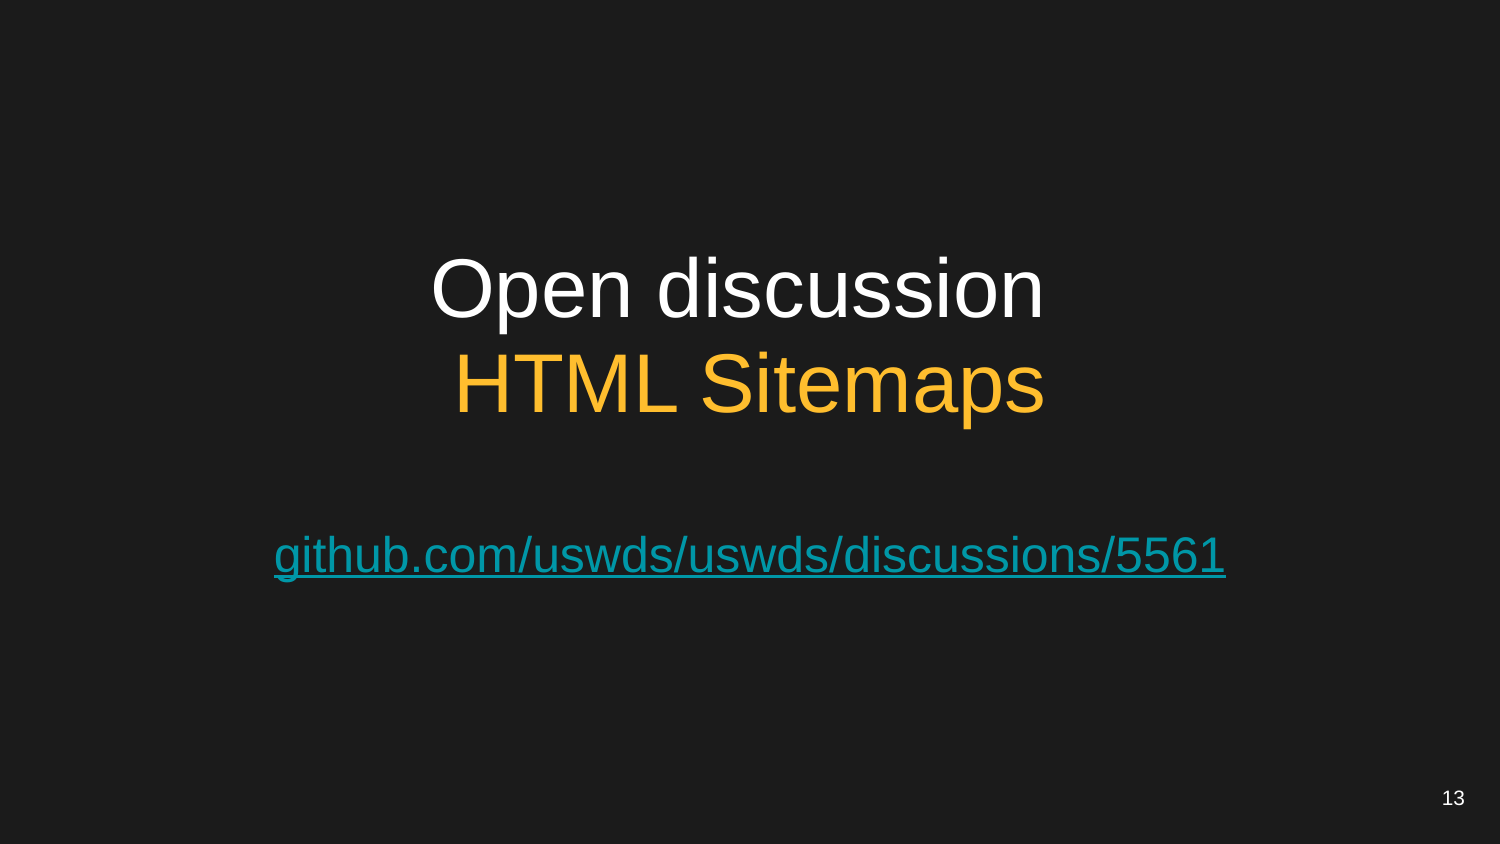

# Open discussion HTML Sitemaps

github.com/uswds/uswds/discussions/5561
13